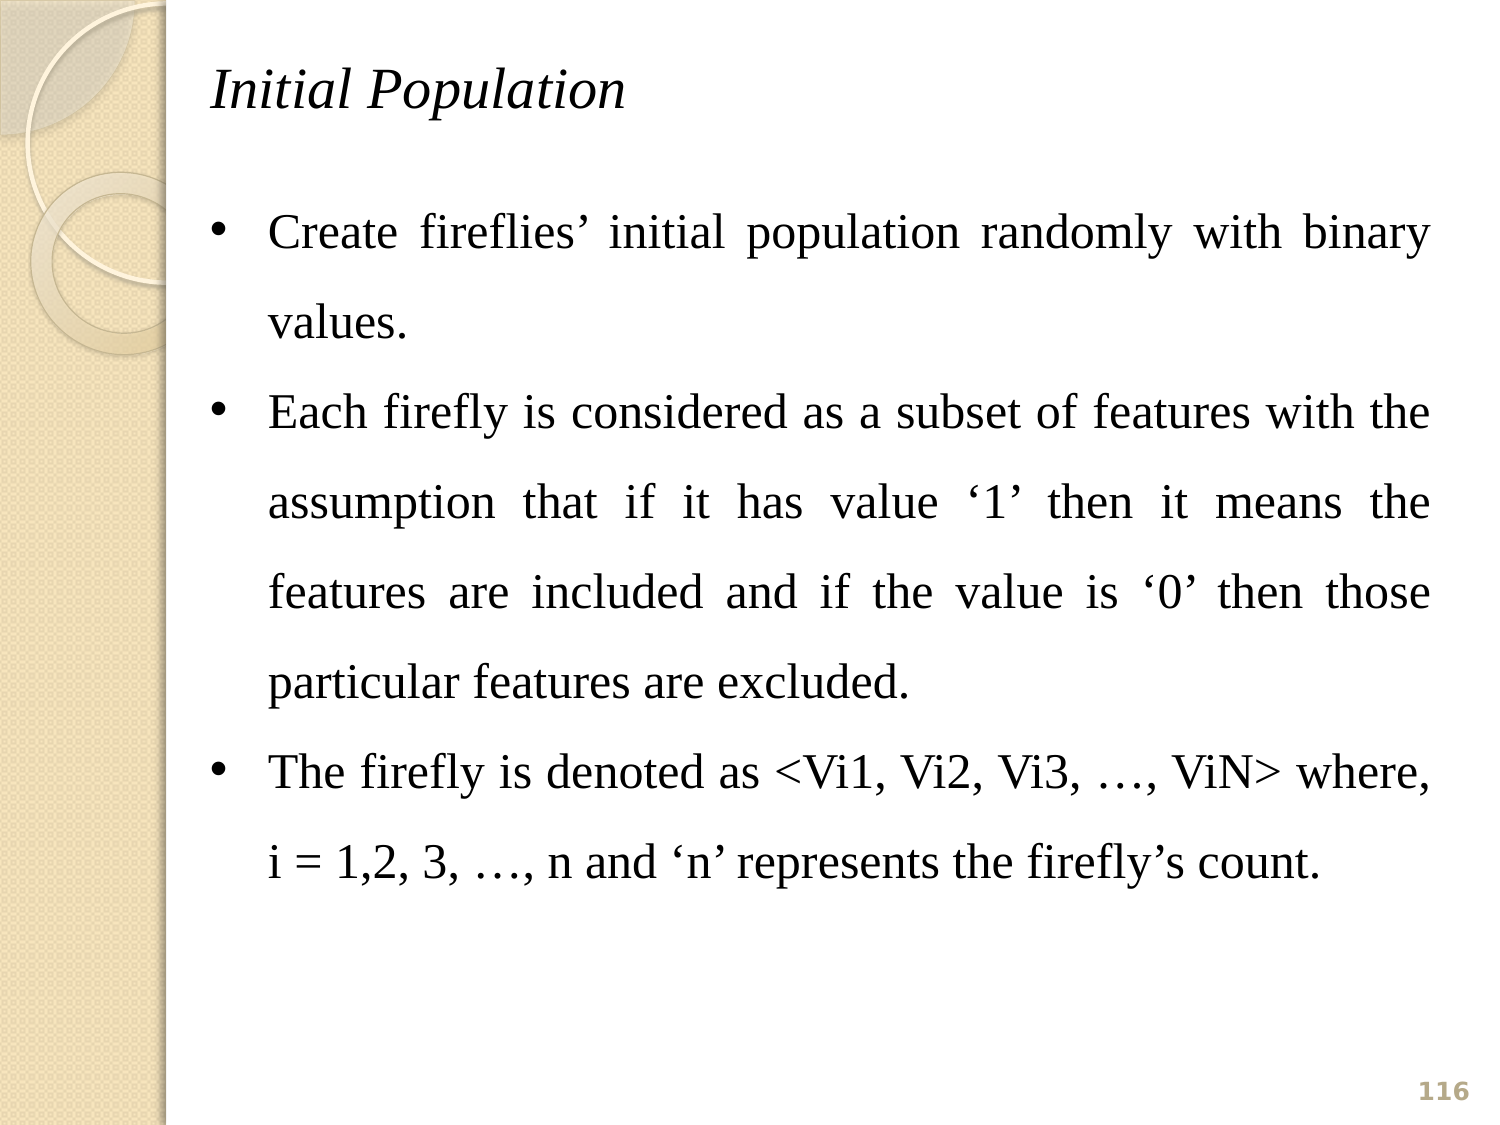

Initial Population
Create fireflies’ initial population randomly with binary values.
Each firefly is considered as a subset of features with the assumption that if it has value ‘1’ then it means the features are included and if the value is ‘0’ then those particular features are excluded.
The firefly is denoted as <Vi1, Vi2, Vi3, …, ViN> where, i = 1,2, 3, …, n and ‘n’ represents the firefly’s count.
116